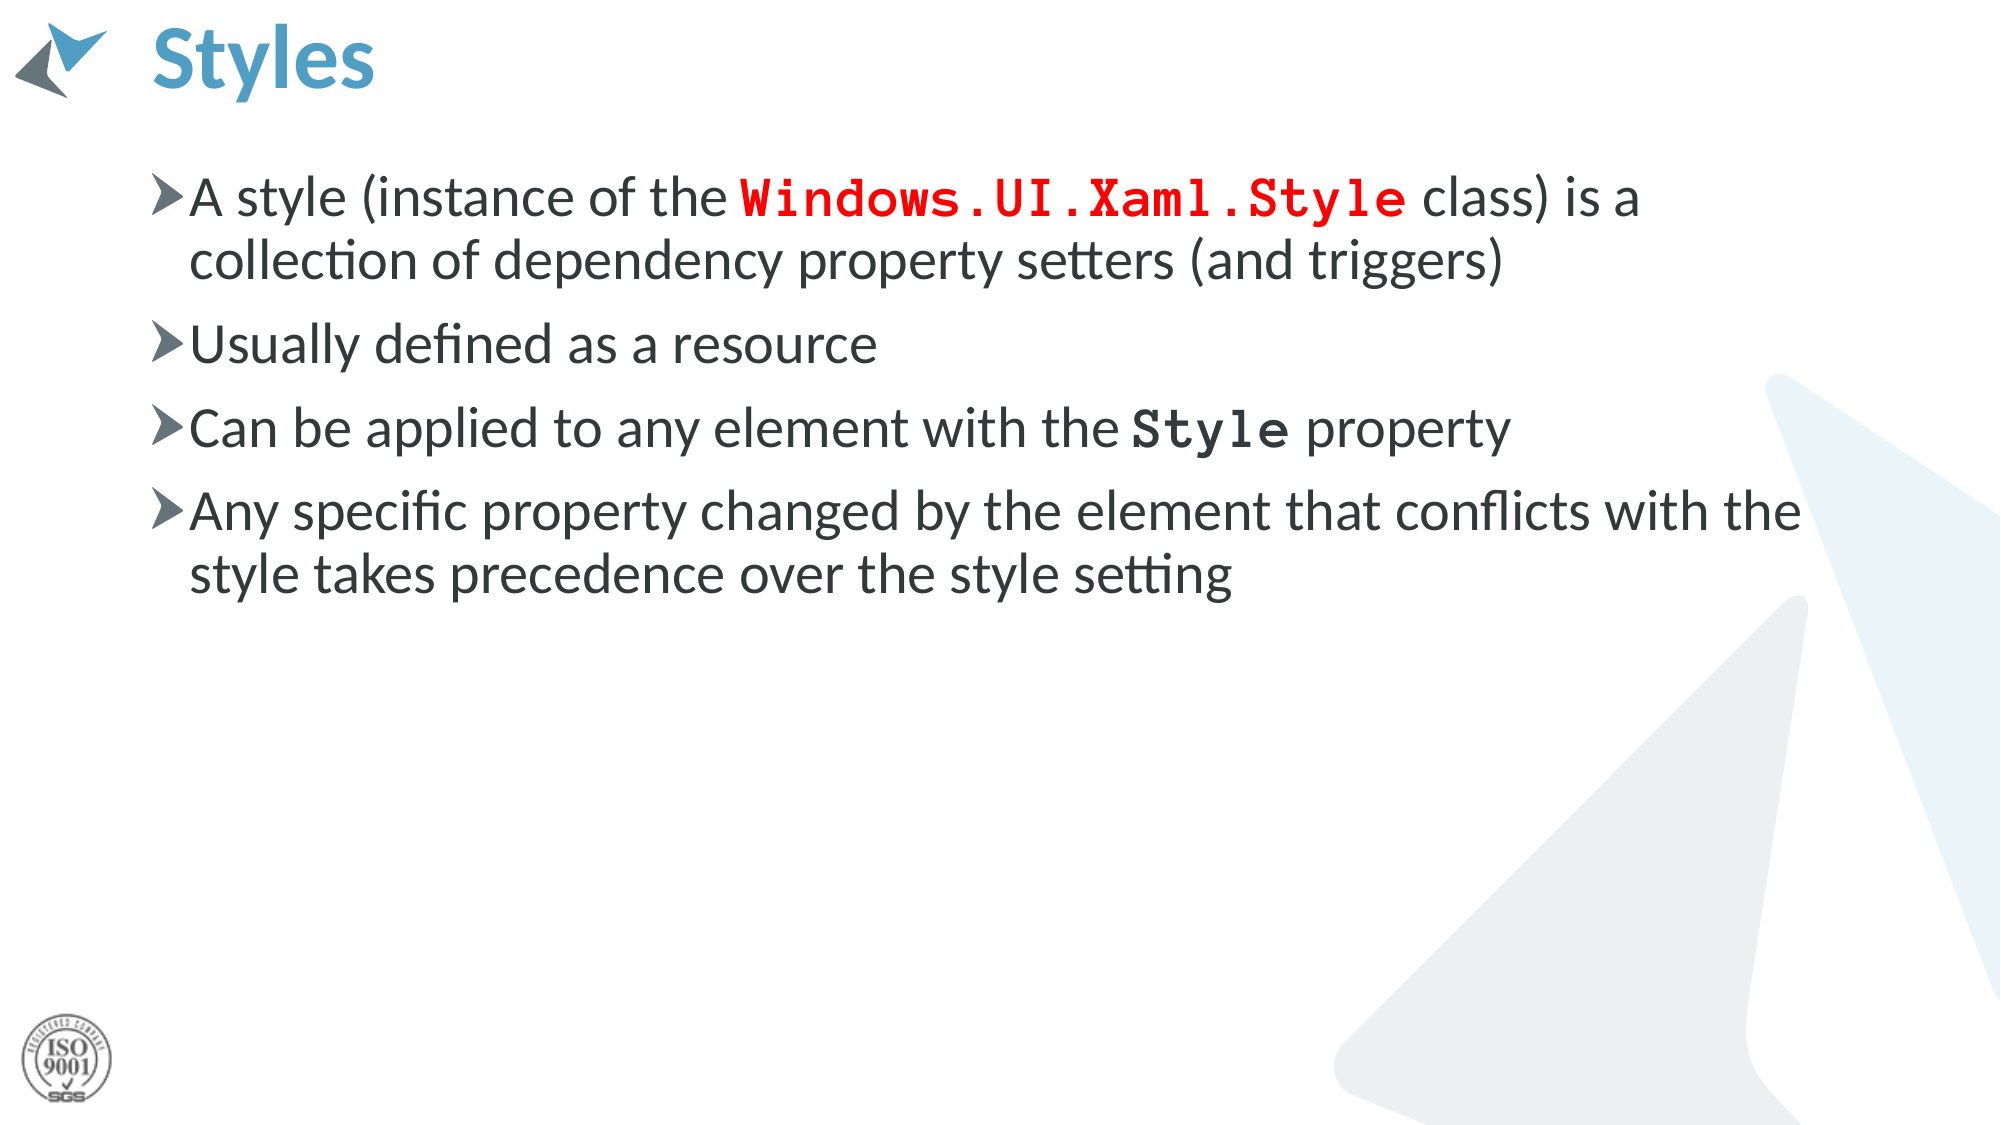

# Styles
A style (instance of the Windows.UI.Xaml.Style class) is a collection of dependency property setters (and triggers)
Usually defined as a resource
Can be applied to any element with the Style property
Any specific property changed by the element that conflicts with the style takes precedence over the style setting